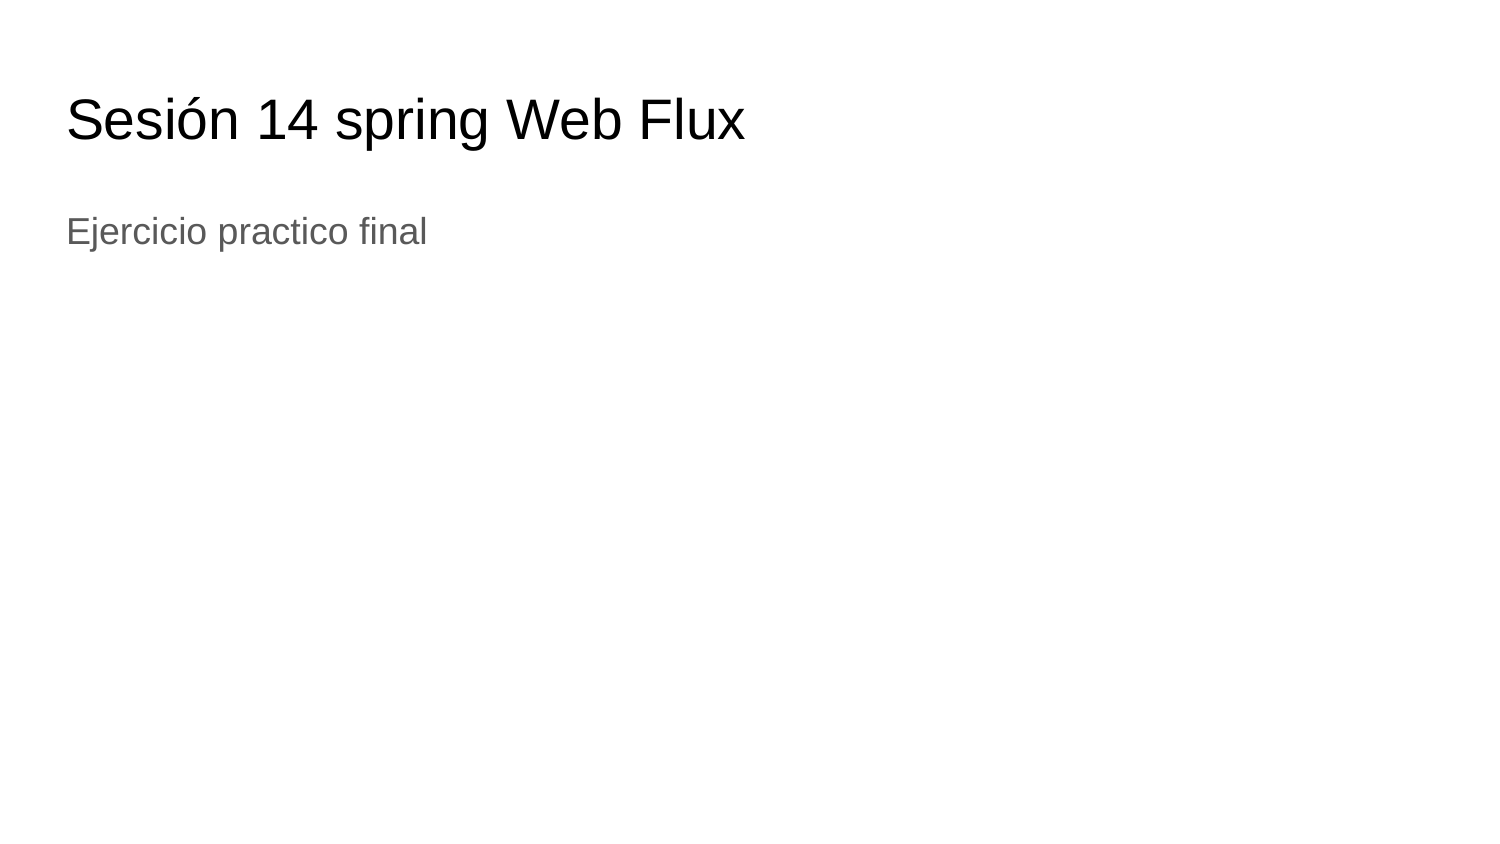

# Sesión 14 spring Web Flux

Ejercicio practico final